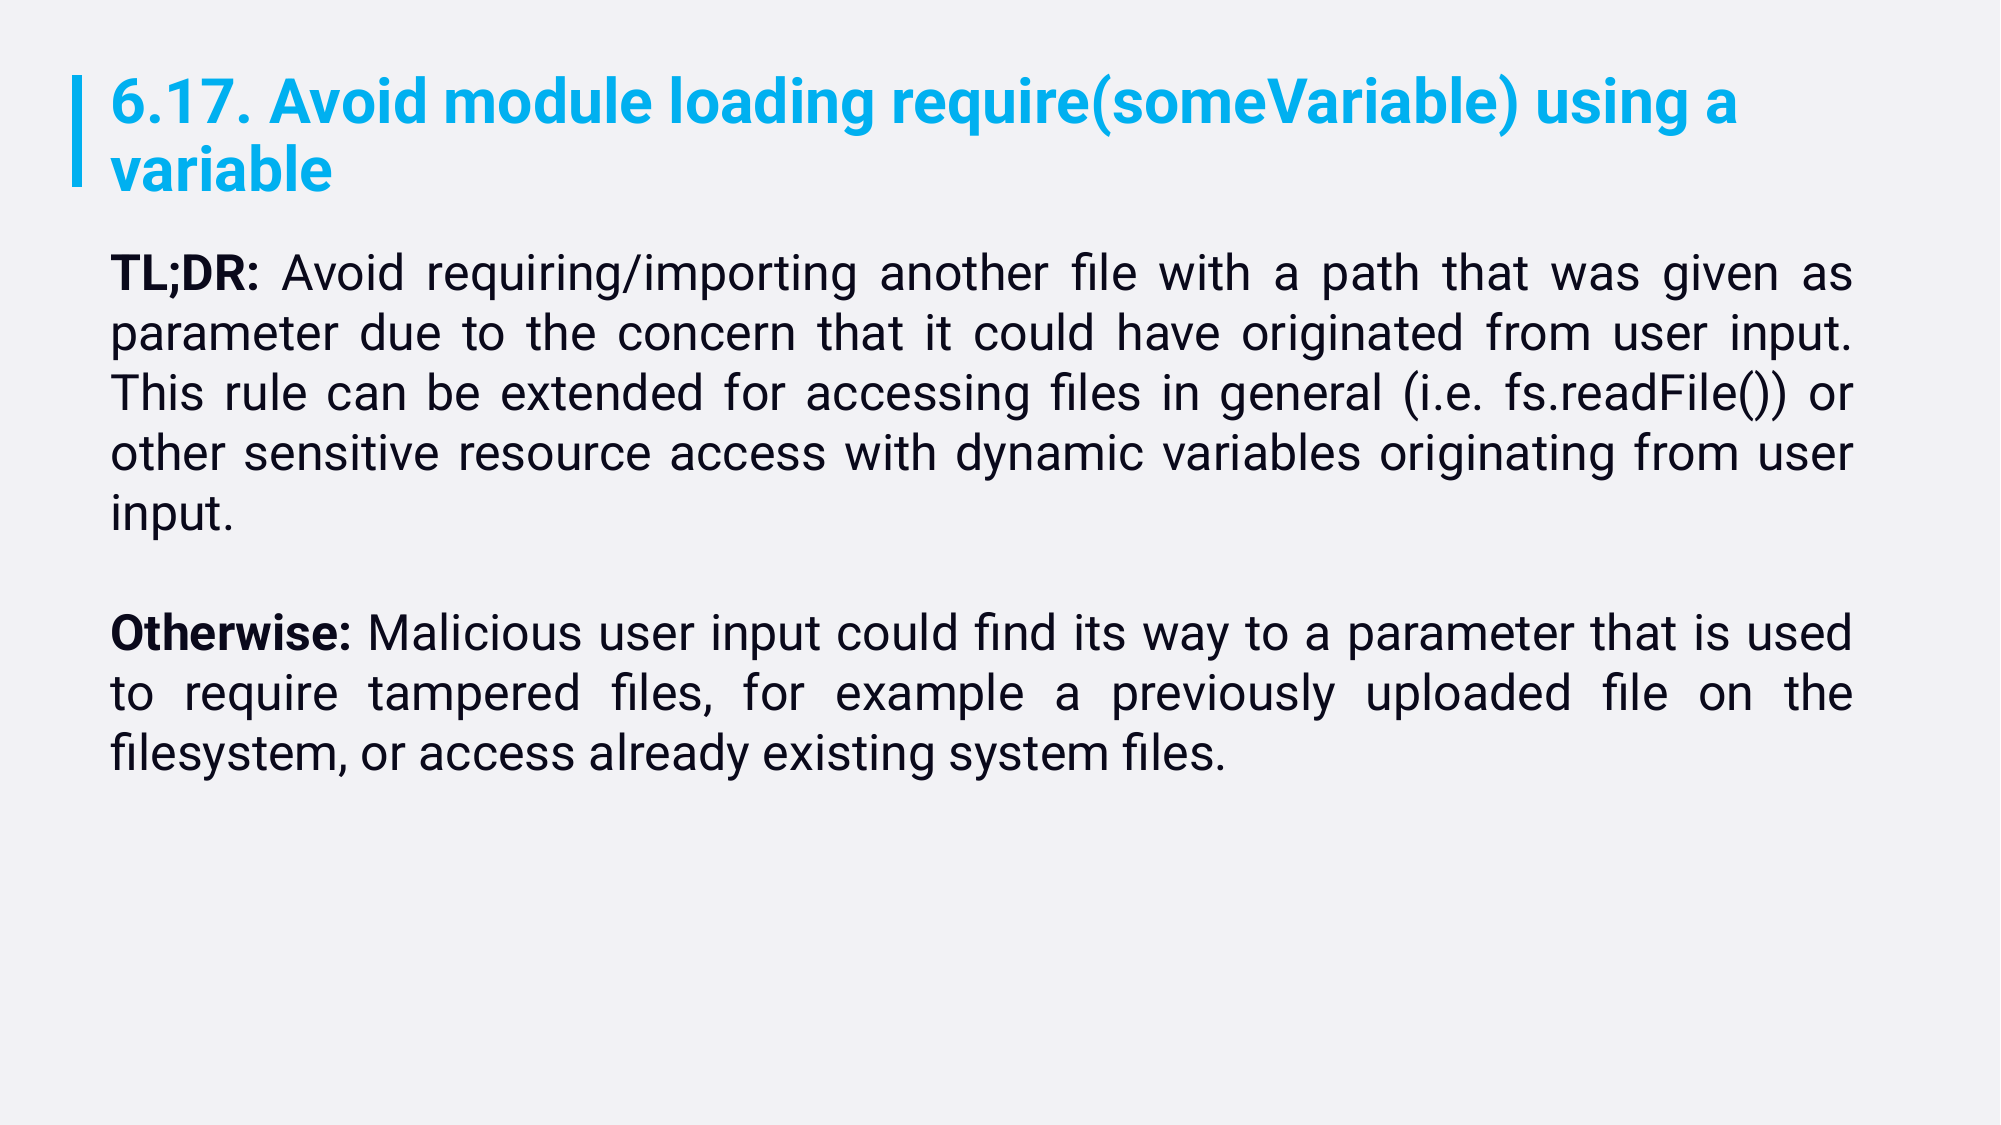

# 6.17. Avoid module loading require(someVariable) using a variable
TL;DR: Avoid requiring/importing another file with a path that was given as parameter due to the concern that it could have originated from user input. This rule can be extended for accessing files in general (i.e. fs.readFile()) or other sensitive resource access with dynamic variables originating from user input.

Otherwise: Malicious user input could find its way to a parameter that is used to require tampered files, for example a previously uploaded file on the filesystem, or access already existing system files.